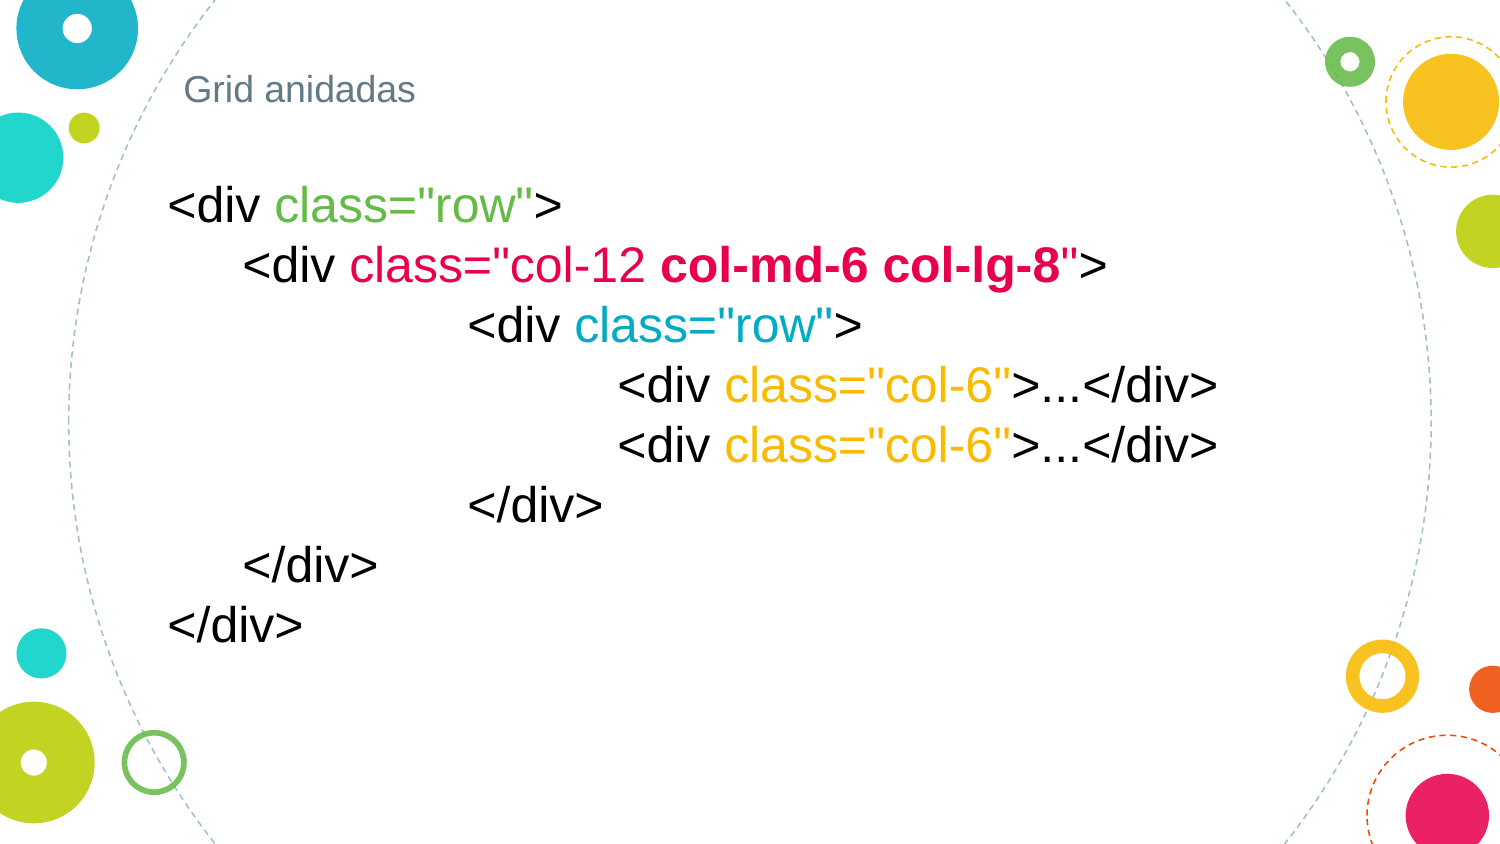

Grid anidadas
<div class="row">
<div class="col-12 col-md-6 col-lg-8">
	<div class="row">
		<div class="col-6">...</div>
		<div class="col-6">...</div>
	</div>
</div>
</div>